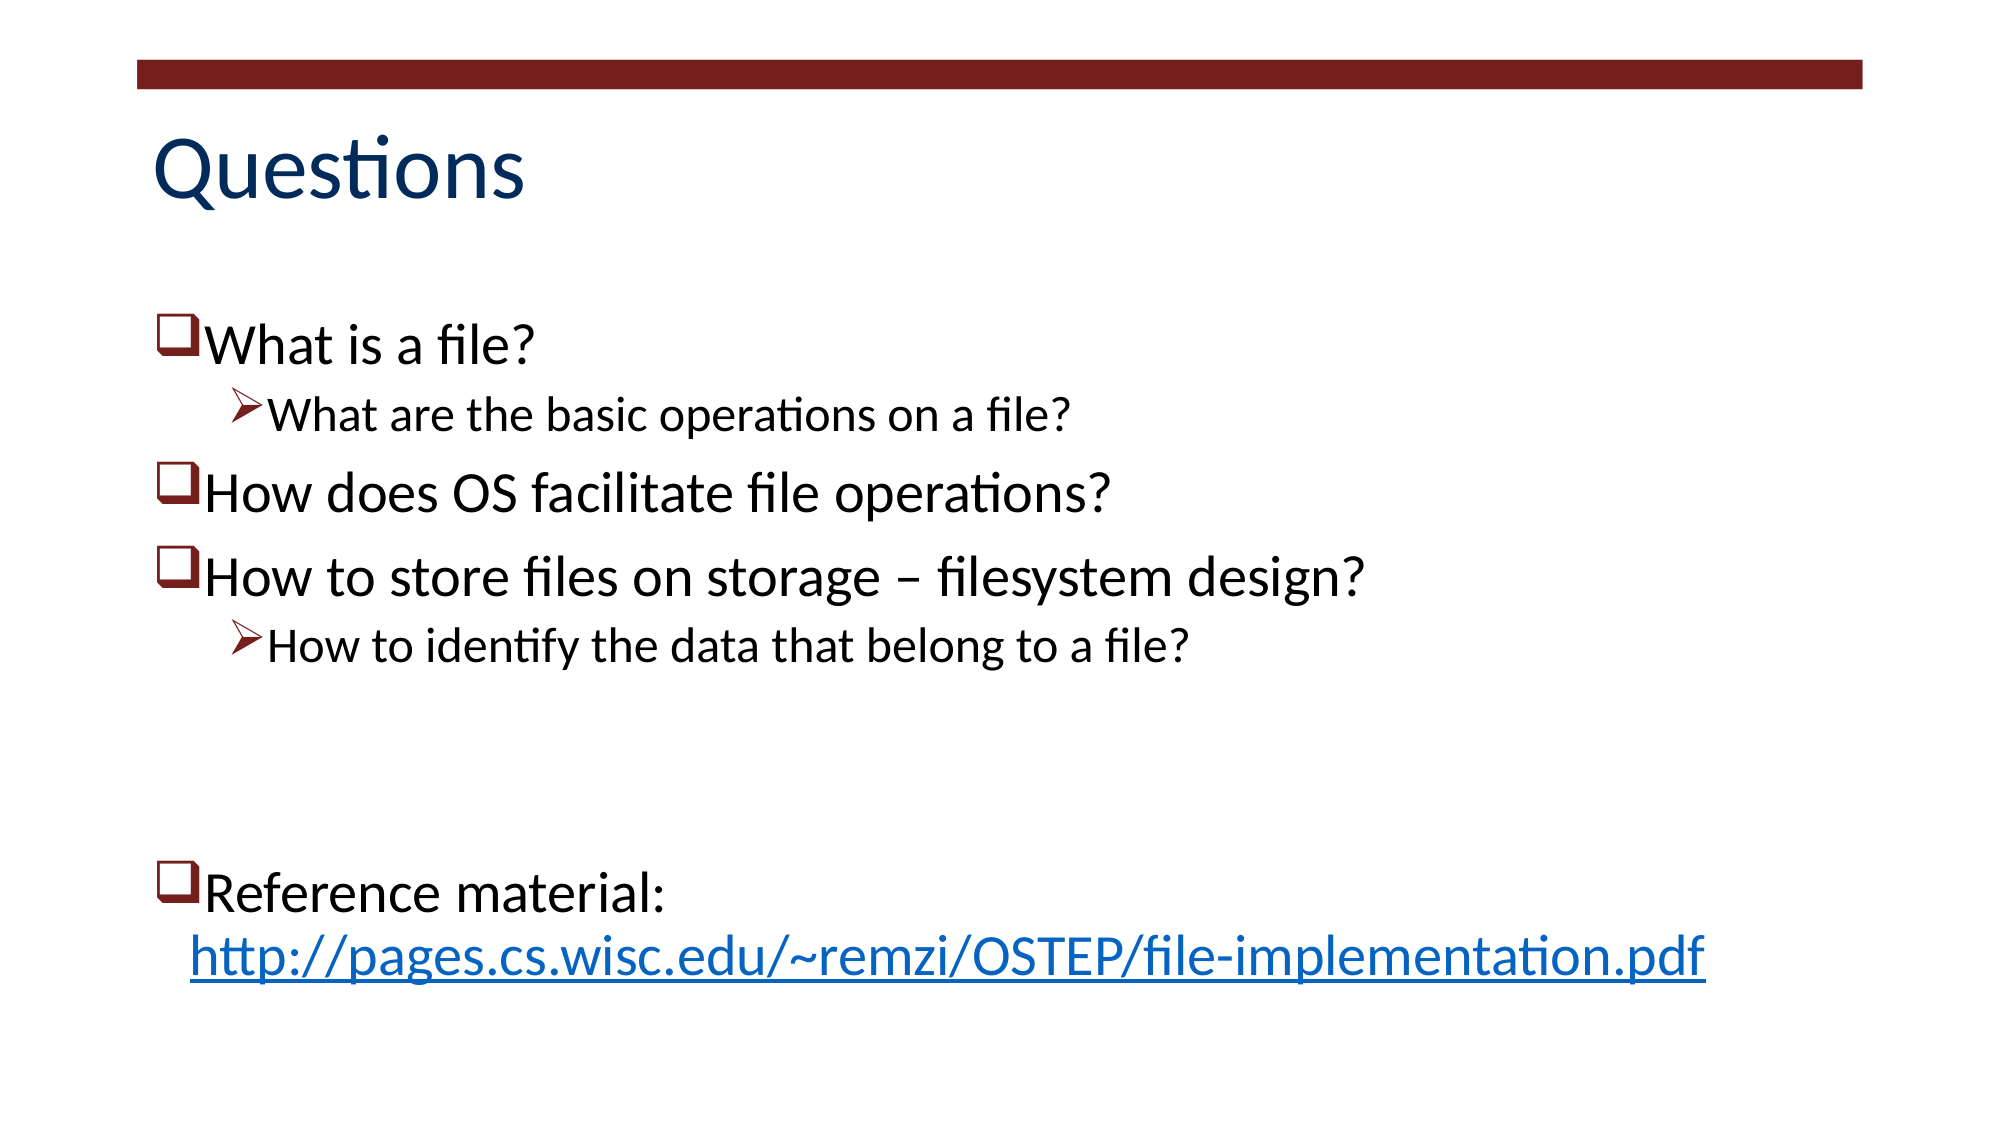

# Questions
What is a file?
What are the basic operations on a file?
How does OS facilitate file operations?
How to store files on storage – filesystem design?
How to identify the data that belong to a file?

Reference material: http://pages.cs.wisc.edu/~remzi/OSTEP/file-implementation.pdf